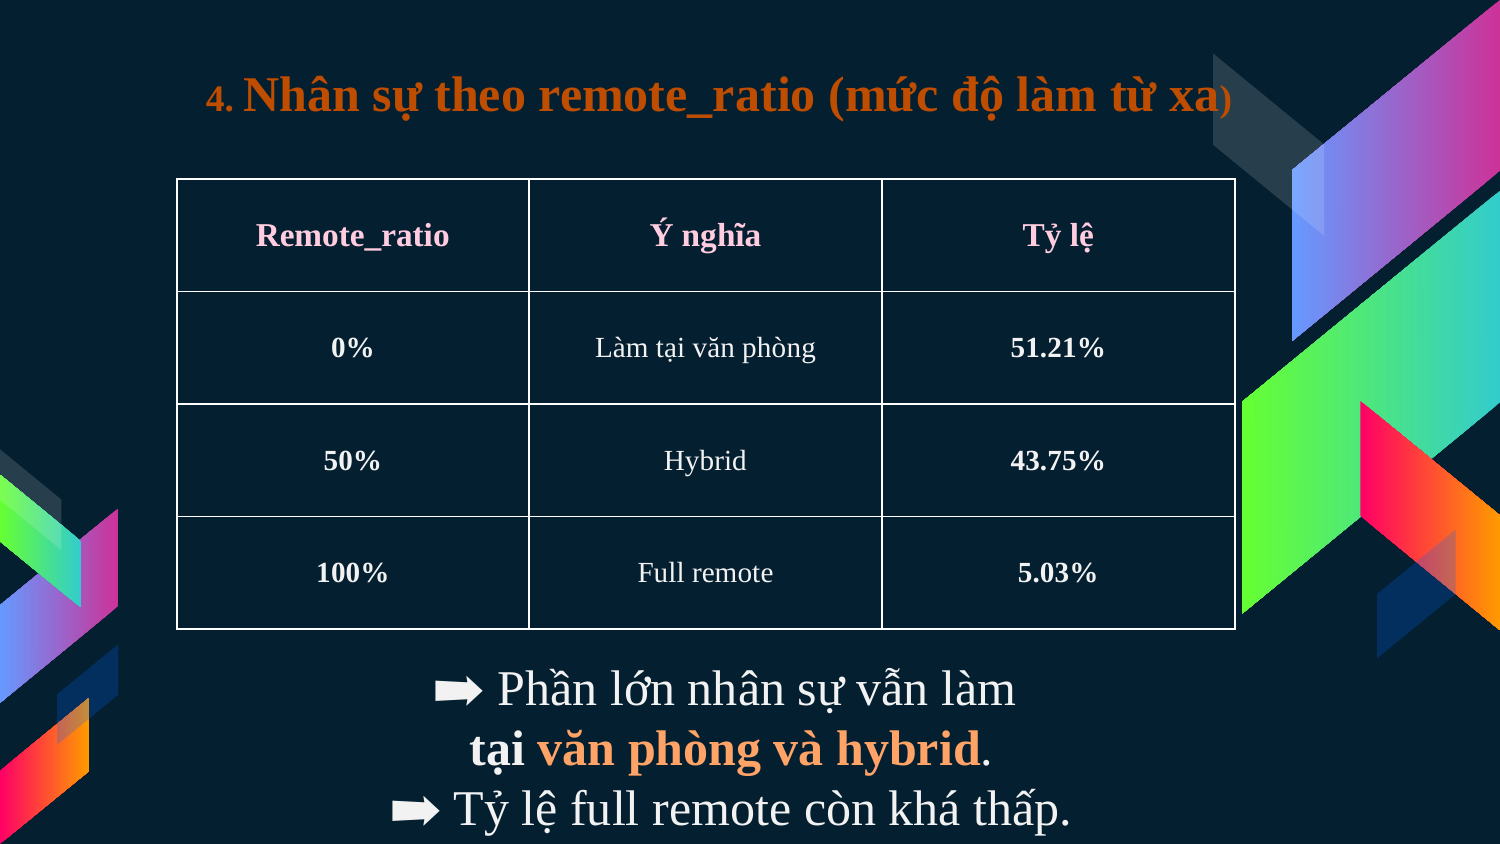

# 4. Nhân sự theo remote_ratio (mức độ làm từ xa)
| Remote\_ratio | Ý nghĩa | Tỷ lệ |
| --- | --- | --- |
| 0% | Làm tại văn phòng | 51.21% |
| 50% | Hybrid | 43.75% |
| 100% | Full remote | 5.03% |
➡️ Phần lớn nhân sự vẫn làm
tại văn phòng và hybrid.
➡️ Tỷ lệ full remote còn khá thấp.
26